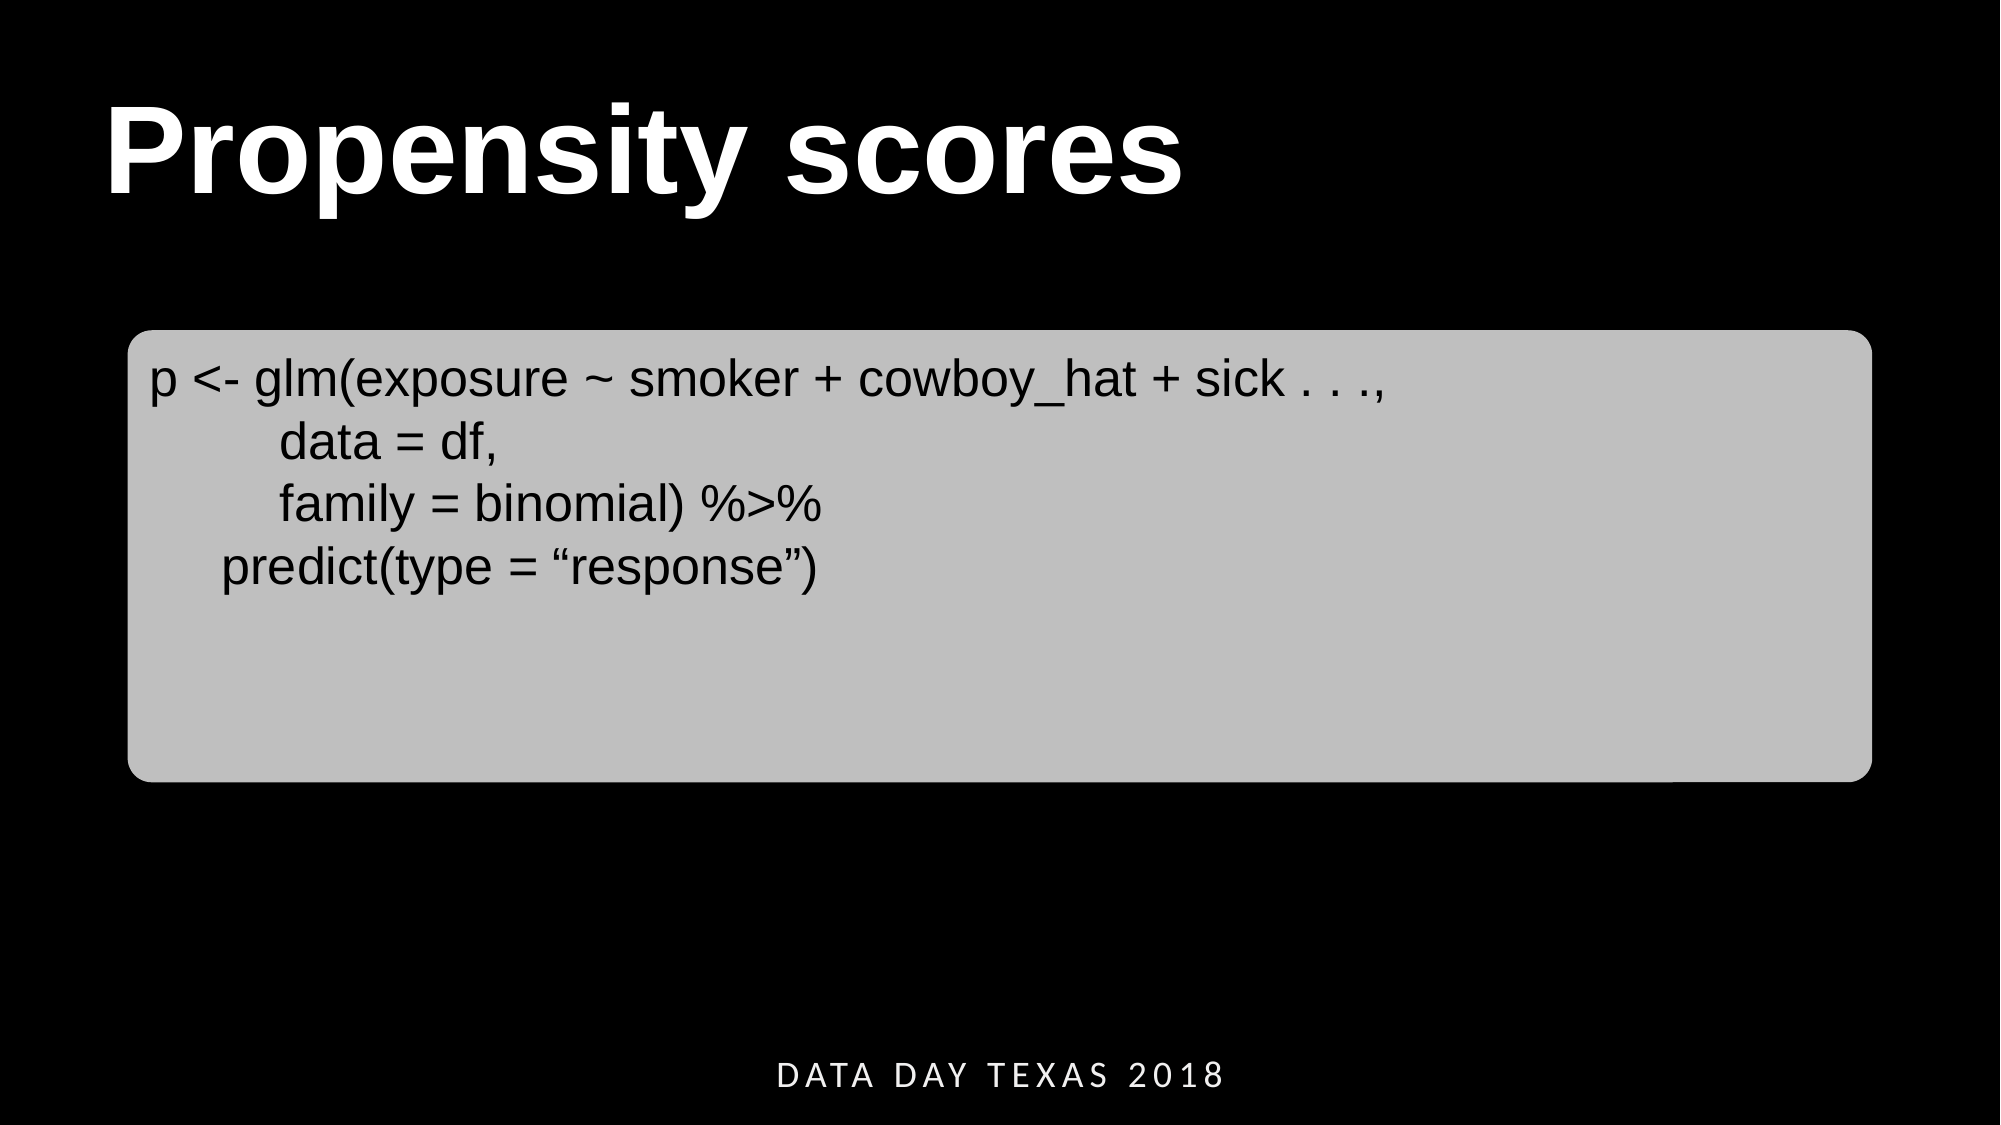

Propensity scores

p <- glm(exposure ~ smoker + cowboy_hat + sick . . .,
         data = df,
         family = binomial) %>%
     predict(type = “response”)